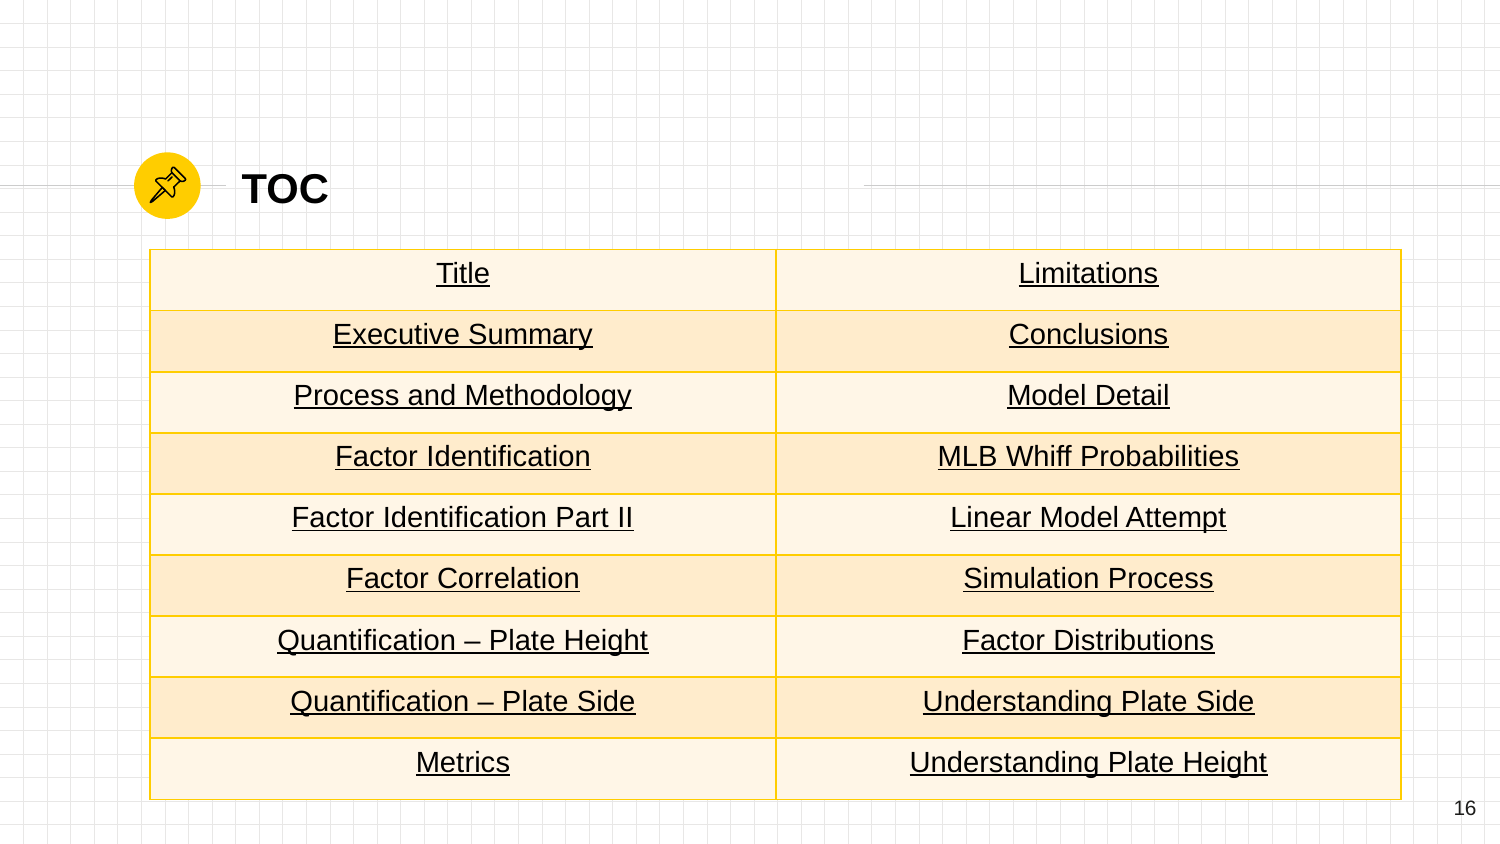

# TOC

| Title | Limitations |
| --- | --- |
| Executive Summary | Conclusions |
| Process and Methodology | Model Detail |
| Factor Identification | MLB Whiff Probabilities |
| Factor Identification Part II | Linear Model Attempt |
| Factor Correlation | Simulation Process |
| Quantification – Plate Height | Factor Distributions |
| Quantification – Plate Side | Understanding Plate Side |
| Metrics | Understanding Plate Height |
16